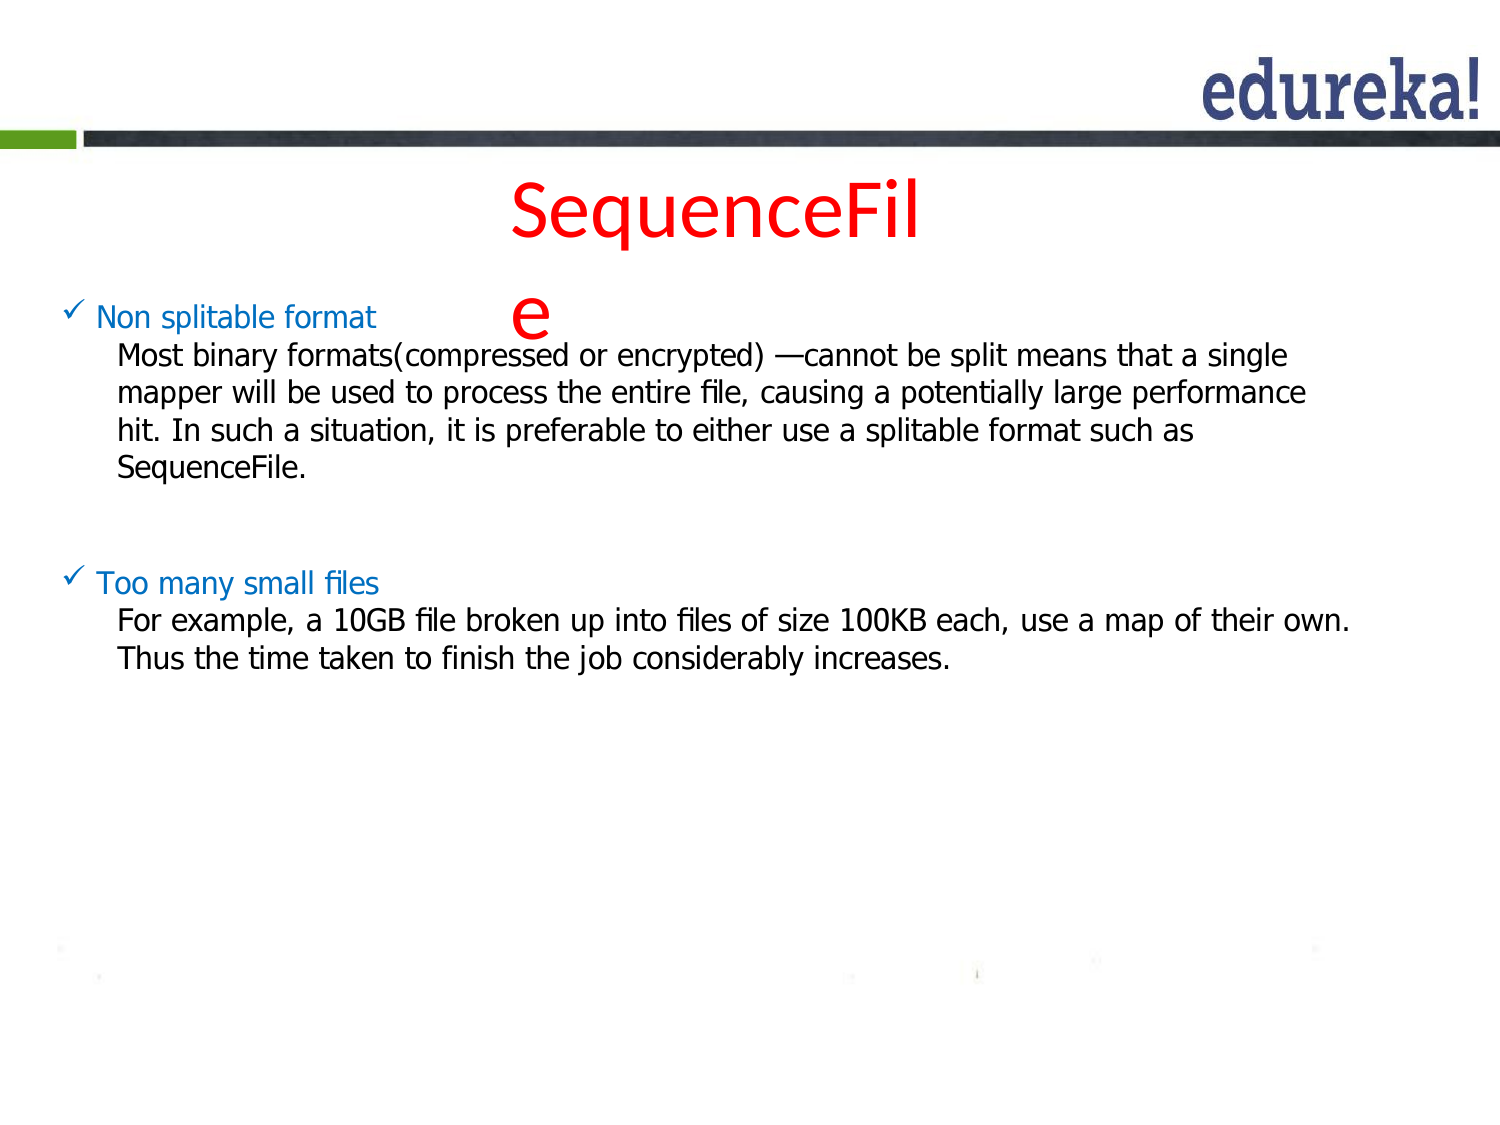

SequenceFile
Non splitable format
Most binary formats(compressed or encrypted) —cannot be split means that a single mapper will be used to process the entire file, causing a potentially large performance hit. In such a situation, it is preferable to either use a splitable format such as SequenceFile.

Too many small files
For example, a 10GB file broken up into files of size 100KB each, use a map of their own.
Thus the time taken to finish the job considerably increases.